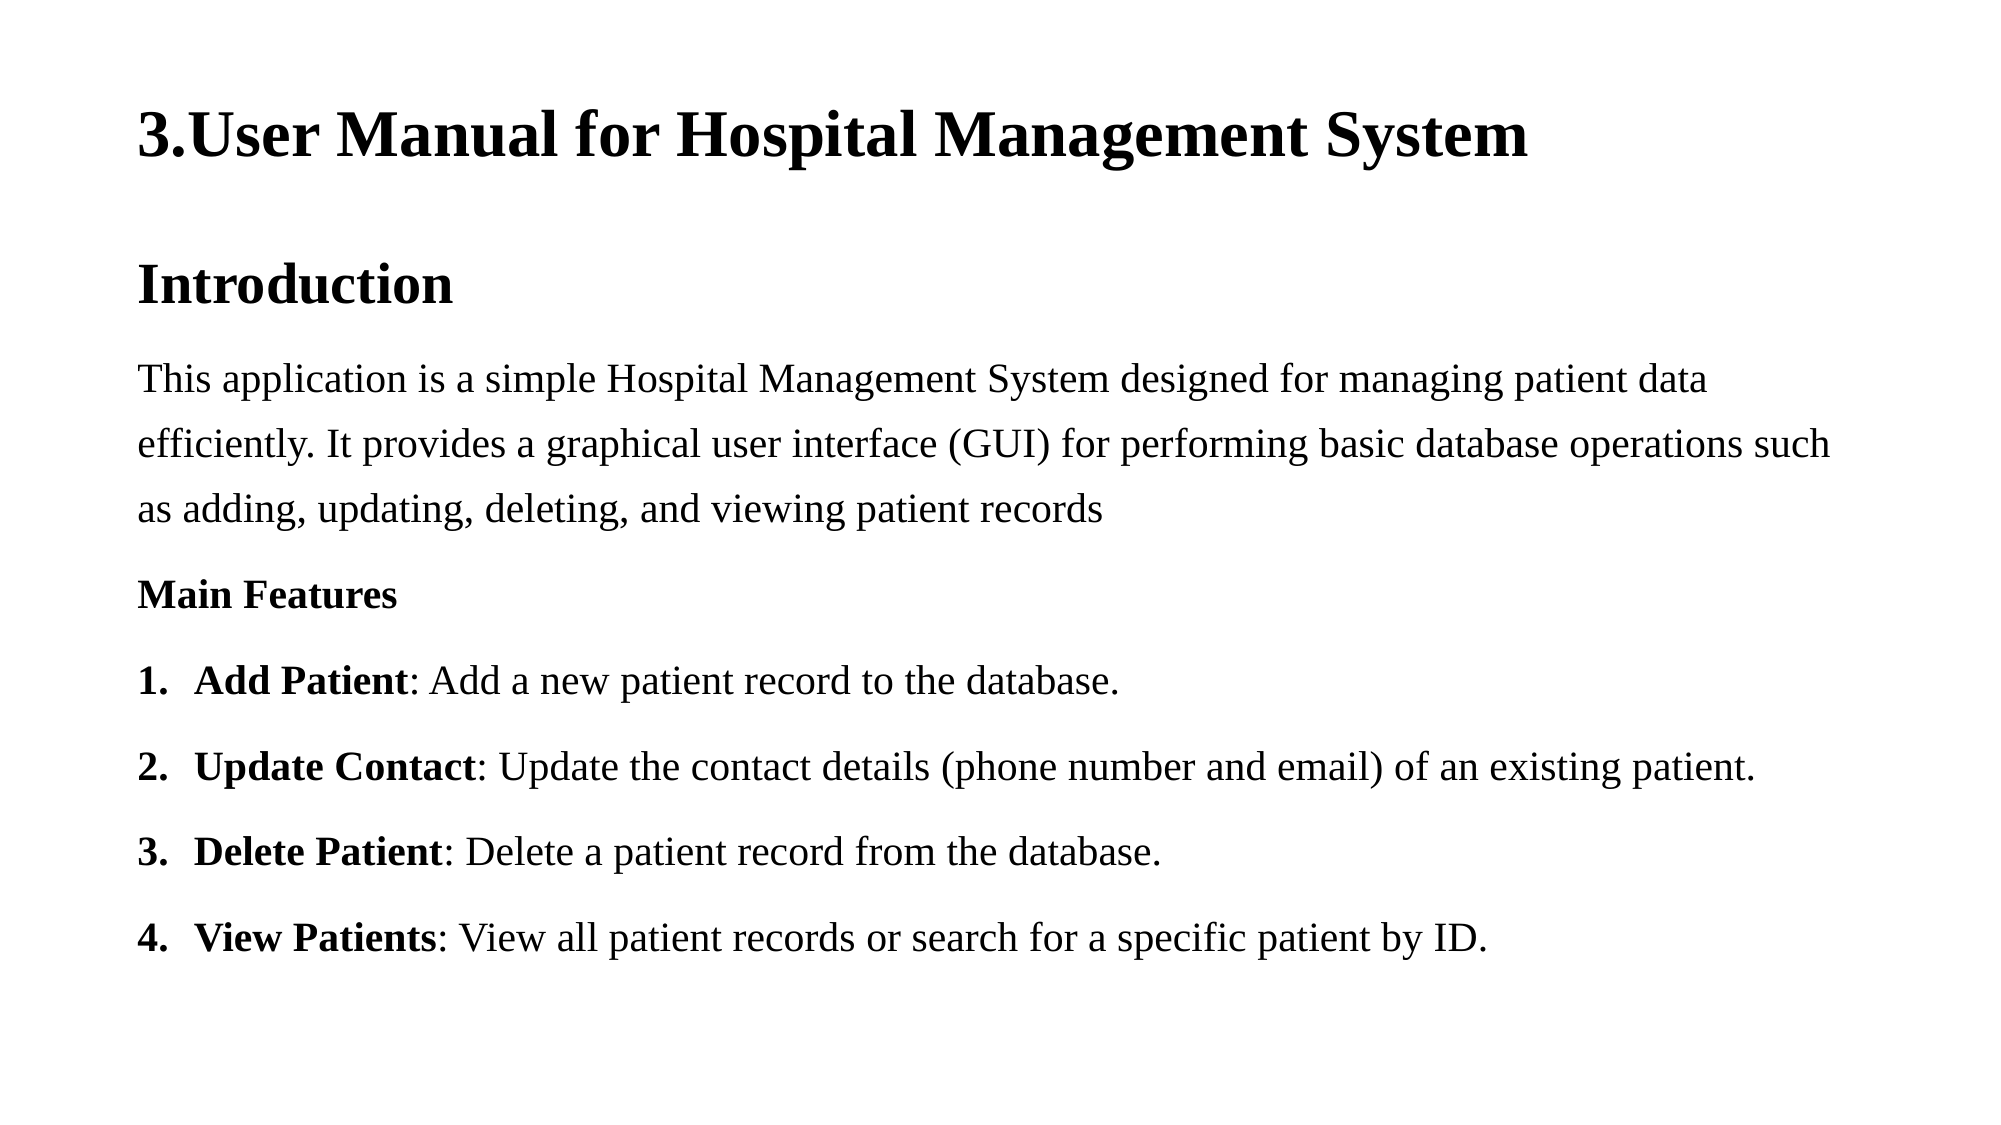

# 3.User Manual for Hospital Management System
Introduction
This application is a simple Hospital Management System designed for managing patient data efficiently. It provides a graphical user interface (GUI) for performing basic database operations such as adding, updating, deleting, and viewing patient records
Main Features
Add Patient: Add a new patient record to the database.
Update Contact: Update the contact details (phone number and email) of an existing patient.
Delete Patient: Delete a patient record from the database.
View Patients: View all patient records or search for a specific patient by ID.